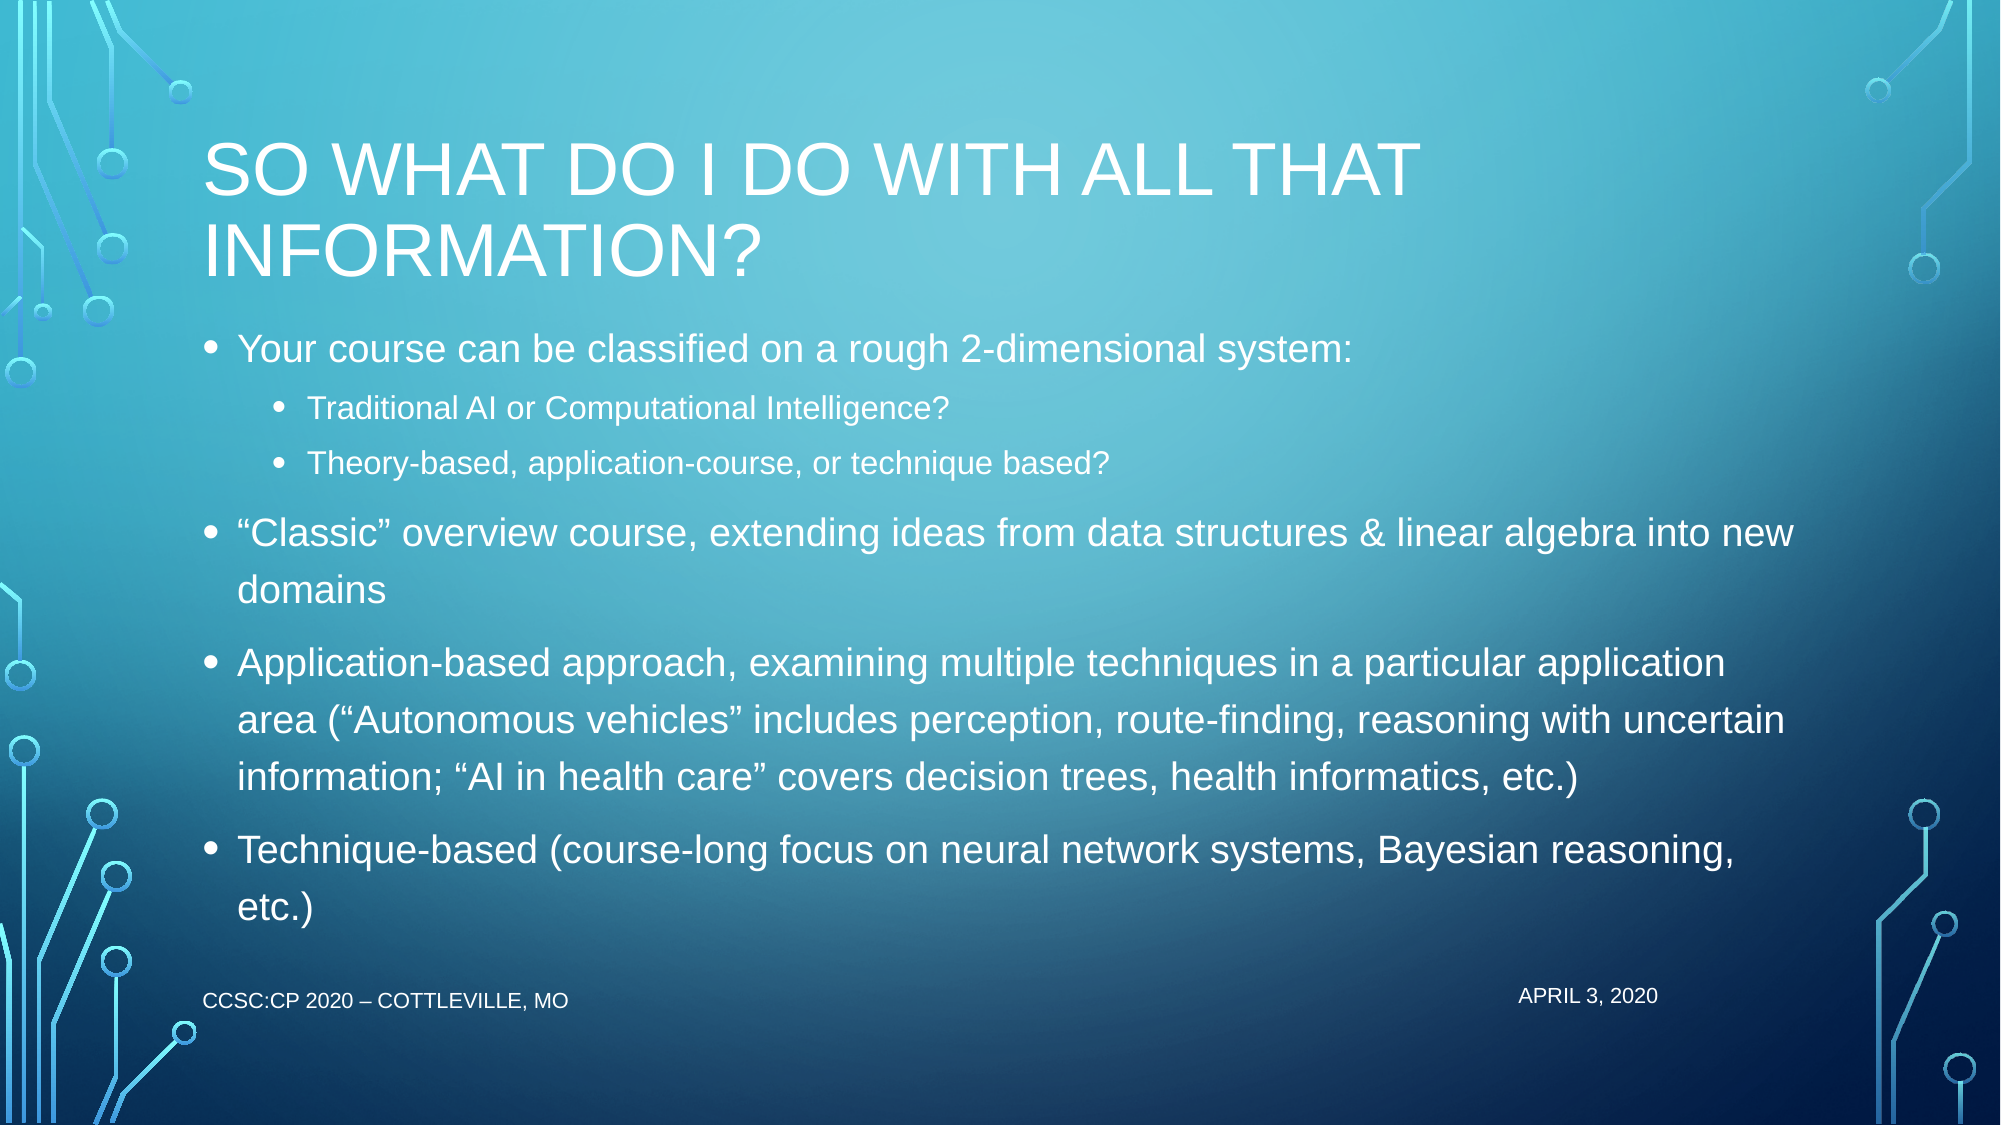

# So what do I do with all that information?
Your course can be classified on a rough 2-dimensional system:
Traditional AI or Computational Intelligence?
Theory-based, application-course, or technique based?
“Classic” overview course, extending ideas from data structures & linear algebra into new domains
Application-based approach, examining multiple techniques in a particular application area (“Autonomous vehicles” includes perception, route-finding, reasoning with uncertain information; “AI in health care” covers decision trees, health informatics, etc.)
Technique-based (course-long focus on neural network systems, Bayesian reasoning, etc.)
CCSC:CP 2020 – Cottleville, MO
APRIL 3, 2020